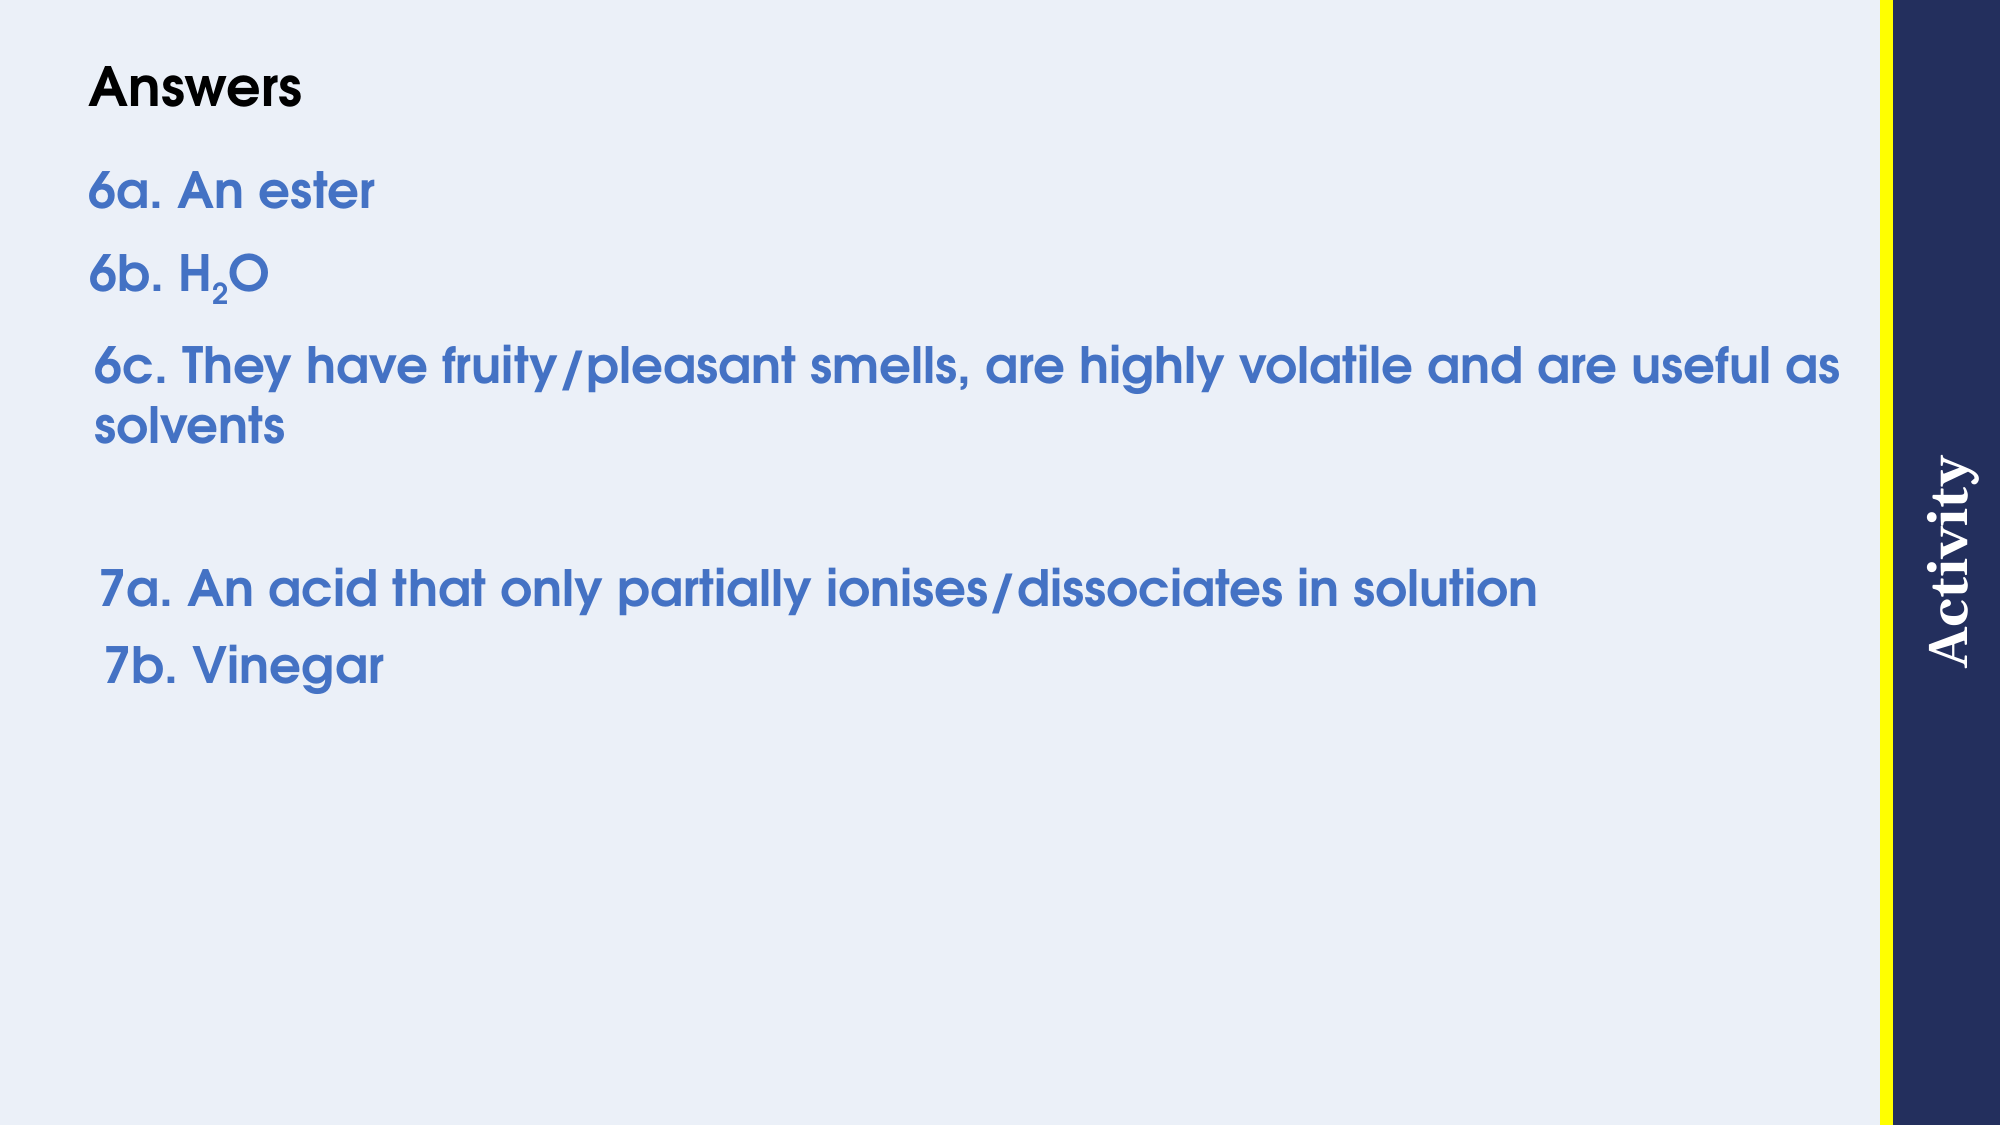

# Answers
6a. An ester
6b. H2O
6c. They have fruity/pleasant smells, are highly volatile and are useful as solvents
7a. An acid that only partially ionises/dissociates in solution
7b. Vinegar